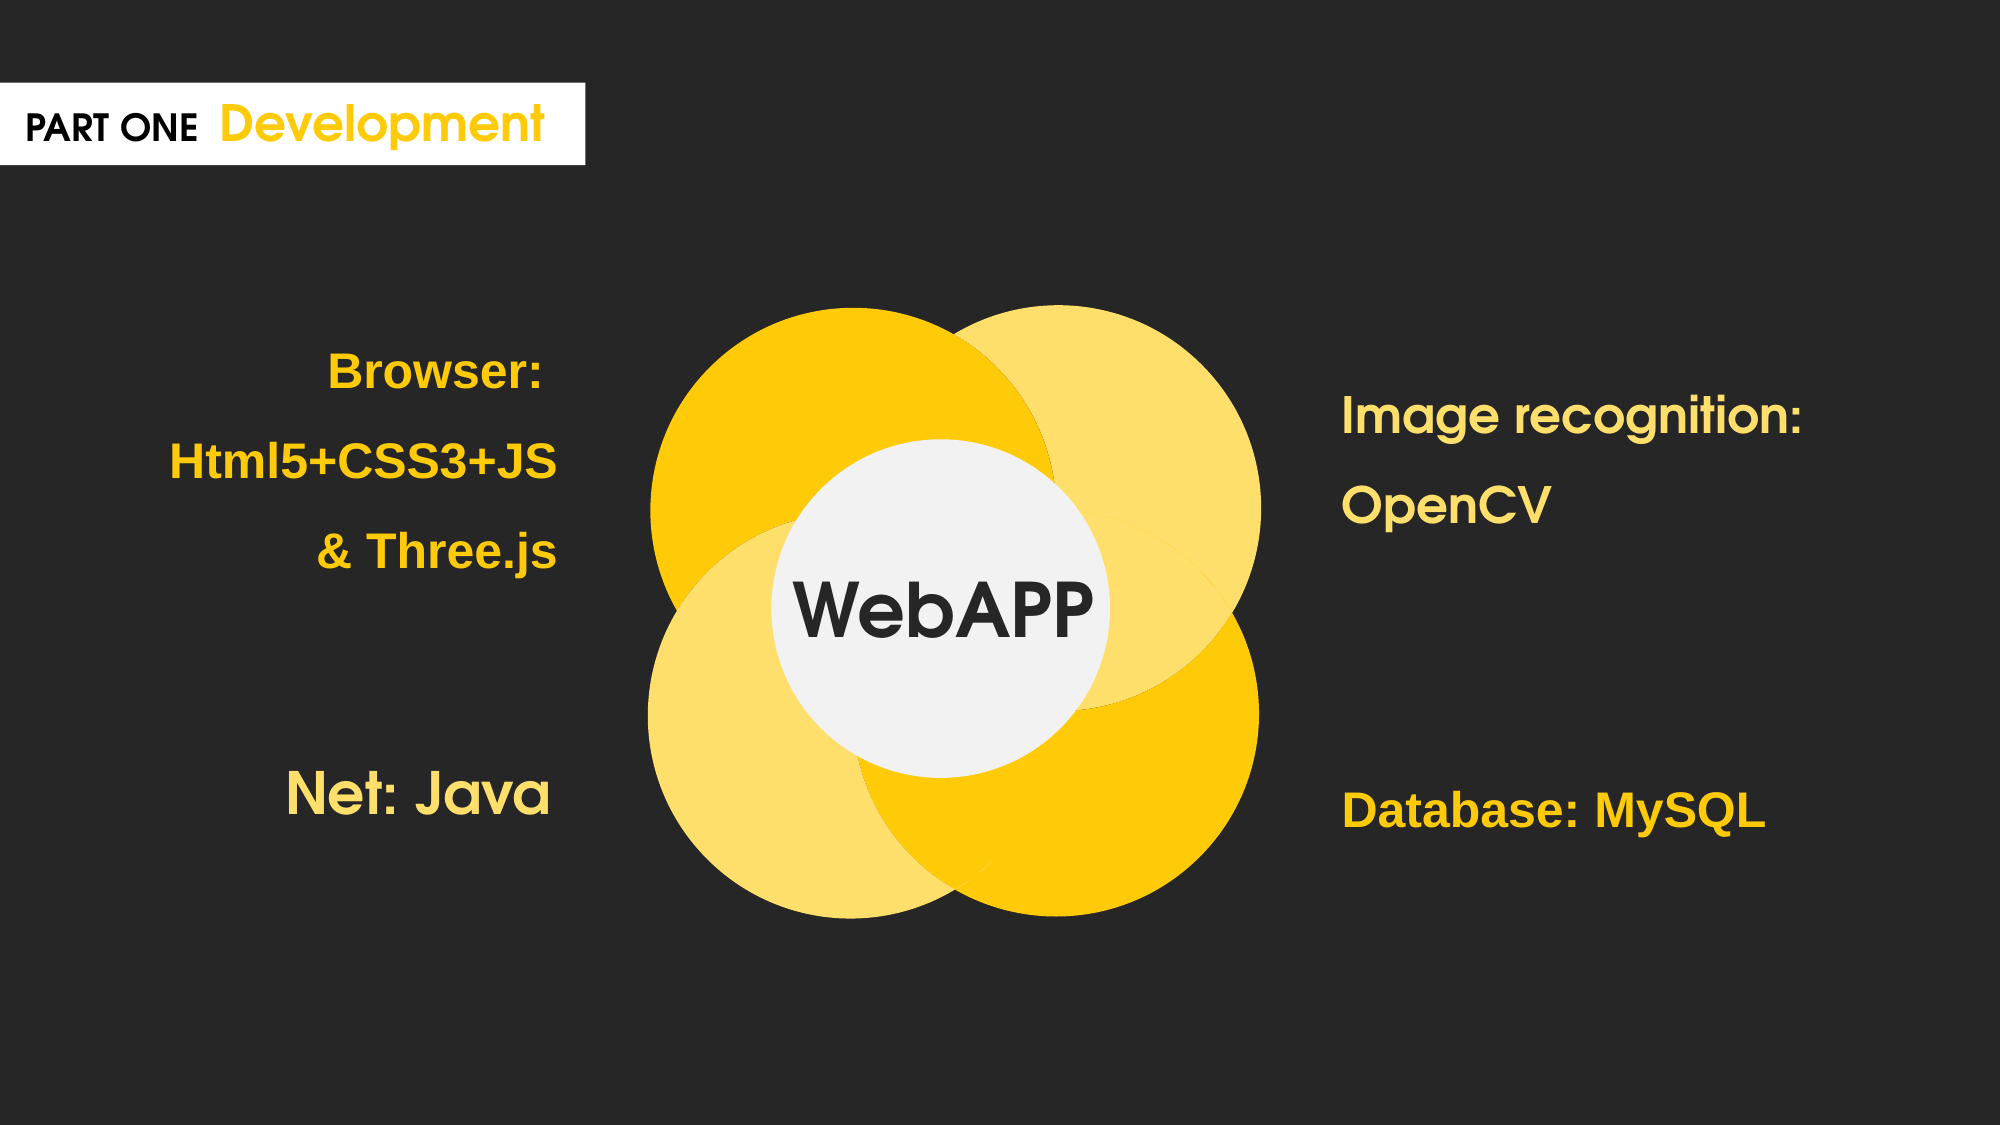

PART ONE  Development

Browser:
Html5+CSS3+JS
& Three.js
Image recognition:
OpenCV

WebAPP
WebAPP
Database: MySQL
Net: Java